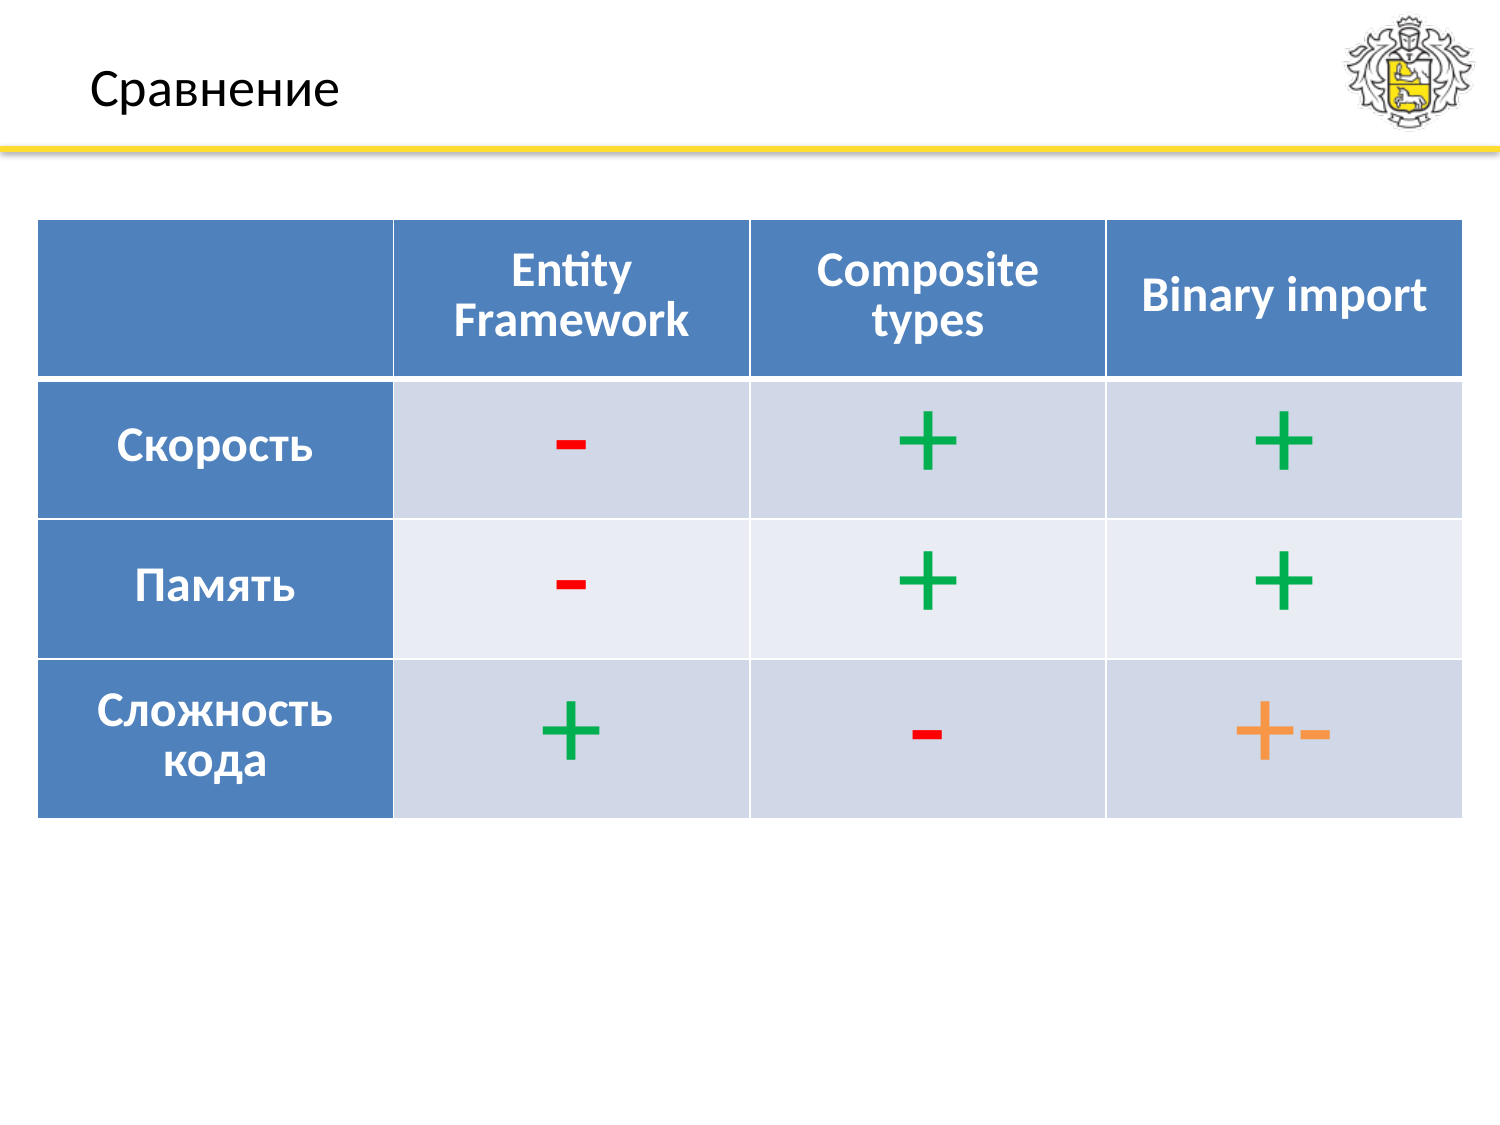

# Сравнение
|  | Entity Framework | Composite types | Binary import |
| --- | --- | --- | --- |
| Скорость | - | + | + |
| Память | - | + | + |
| Сложность кода | + | - | +- |